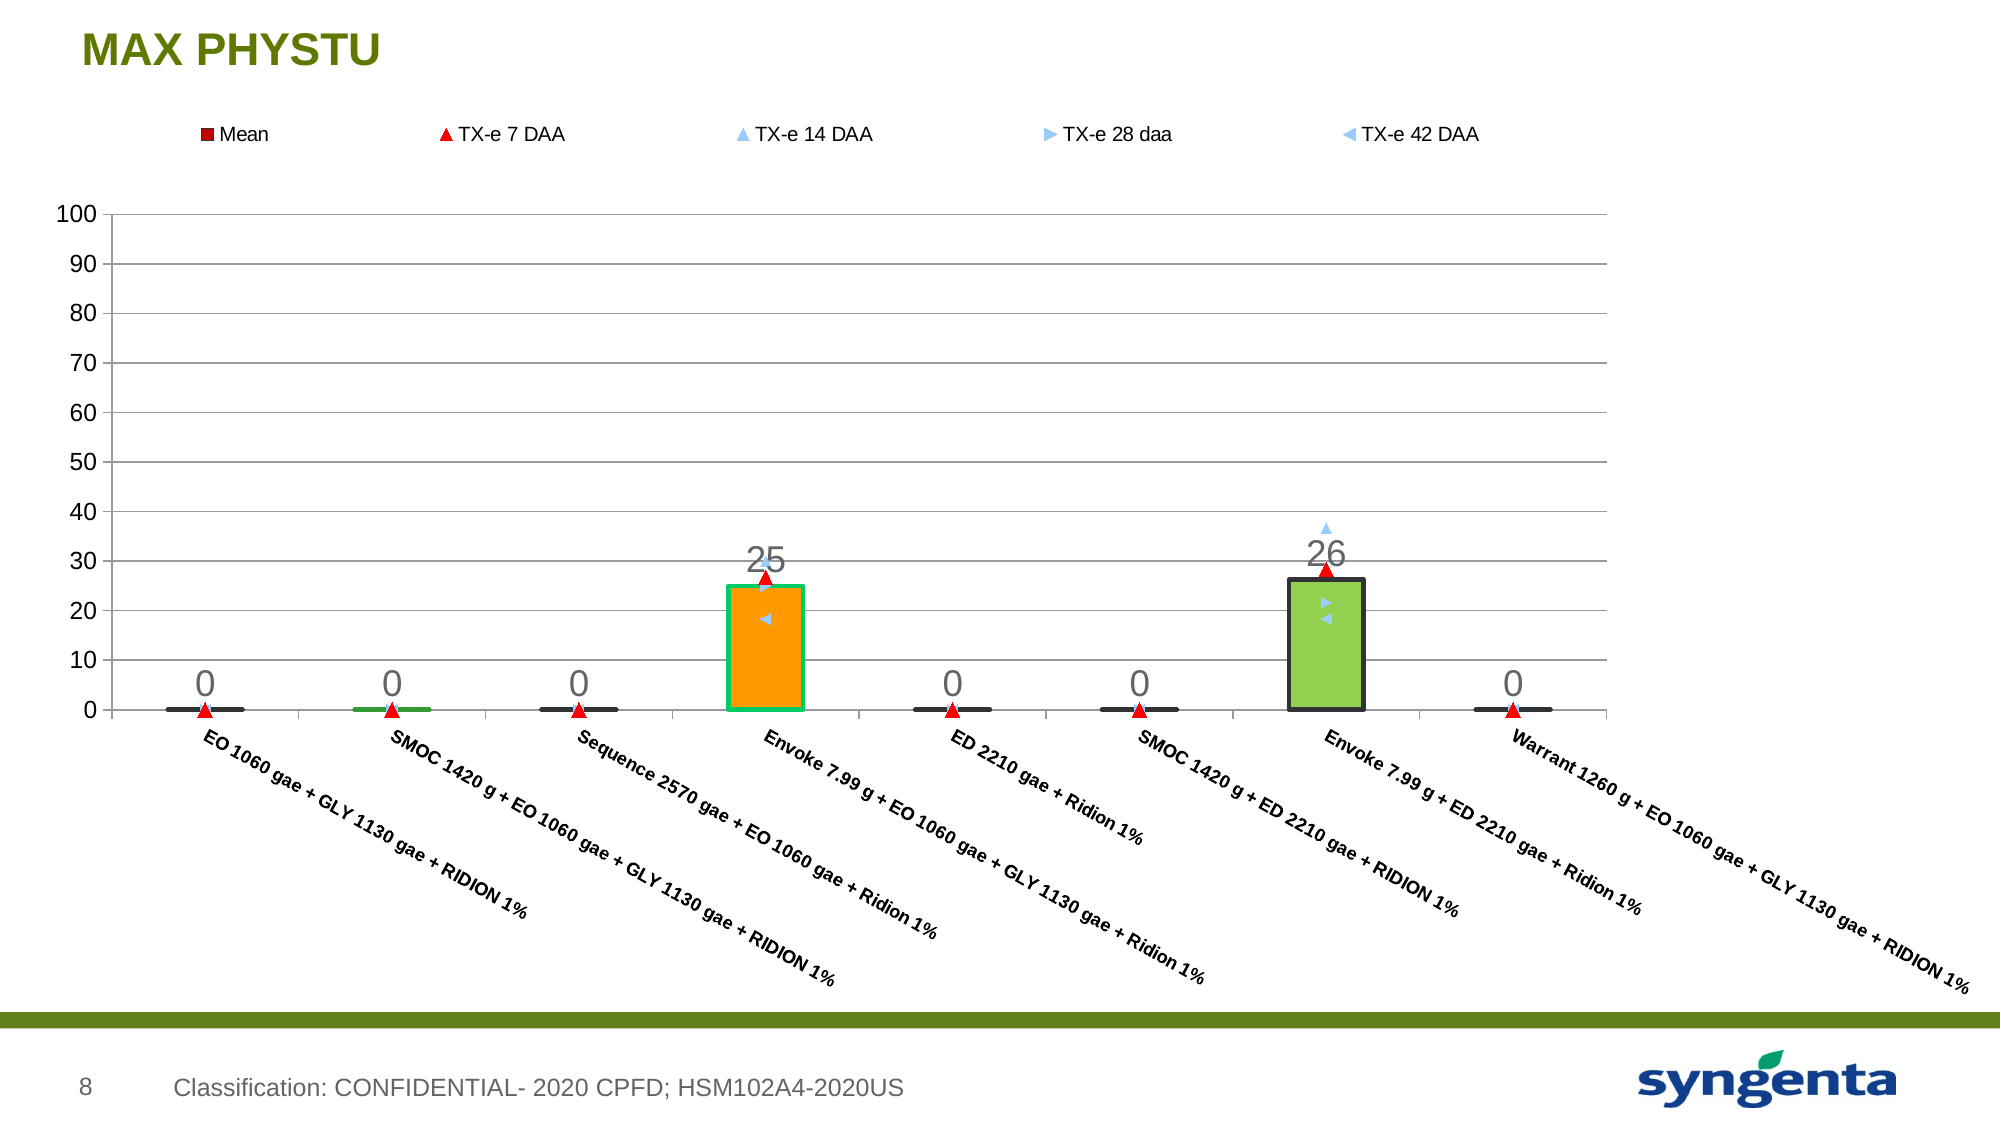

# MAX PHYSTU

### Chart

| Category | Mean | TX-e 7 DAA | TX-e 14 DAA | TX-e 28 daa | TX-e 42 DAA |
|---|---|---|---|---|---|
| EO 1060 gae + GLY 1130 gae + RIDION 1% | 0.0 | 0.0 | 0.0 | 0.0 | 0.0 |
| SMOC 1420 g + EO 1060 gae + GLY 1130 gae + RIDION 1% | 0.0 | 0.0 | 0.0 | 0.0 | 0.0 |
| Sequence 2570 gae + EO 1060 gae + Ridion 1% | 0.0 | 0.0 | 0.0 | 0.0 | 0.0 |
| Envoke 7.99 g + EO 1060 gae + GLY 1130 gae + Ridion 1% | 24.99999999999975 | 26.666666666666 | 30.0 | 25.0 | 18.333333333333 |
| ED 2210 gae + Ridion 1% | 0.0 | 0.0 | 0.0 | 0.0 | 0.0 |
| SMOC 1420 g + ED 2210 gae + RIDION 1% | 0.0 | 0.0 | 0.0 | 0.0 | 0.0 |
| Envoke 7.99 g + ED 2210 gae + Ridion 1% | 26.249999999999503 | 28.333333333333 | 36.666666666666 | 21.666666666666 | 18.333333333333 |
| Warrant 1260 g + EO 1060 gae + GLY 1130 gae + RIDION 1% | 0.0 | 0.0 | 0.0 | 0.0 | 0.0 |
Classification: CONFIDENTIAL- 2020 CPFD; HSM102A4-2020US